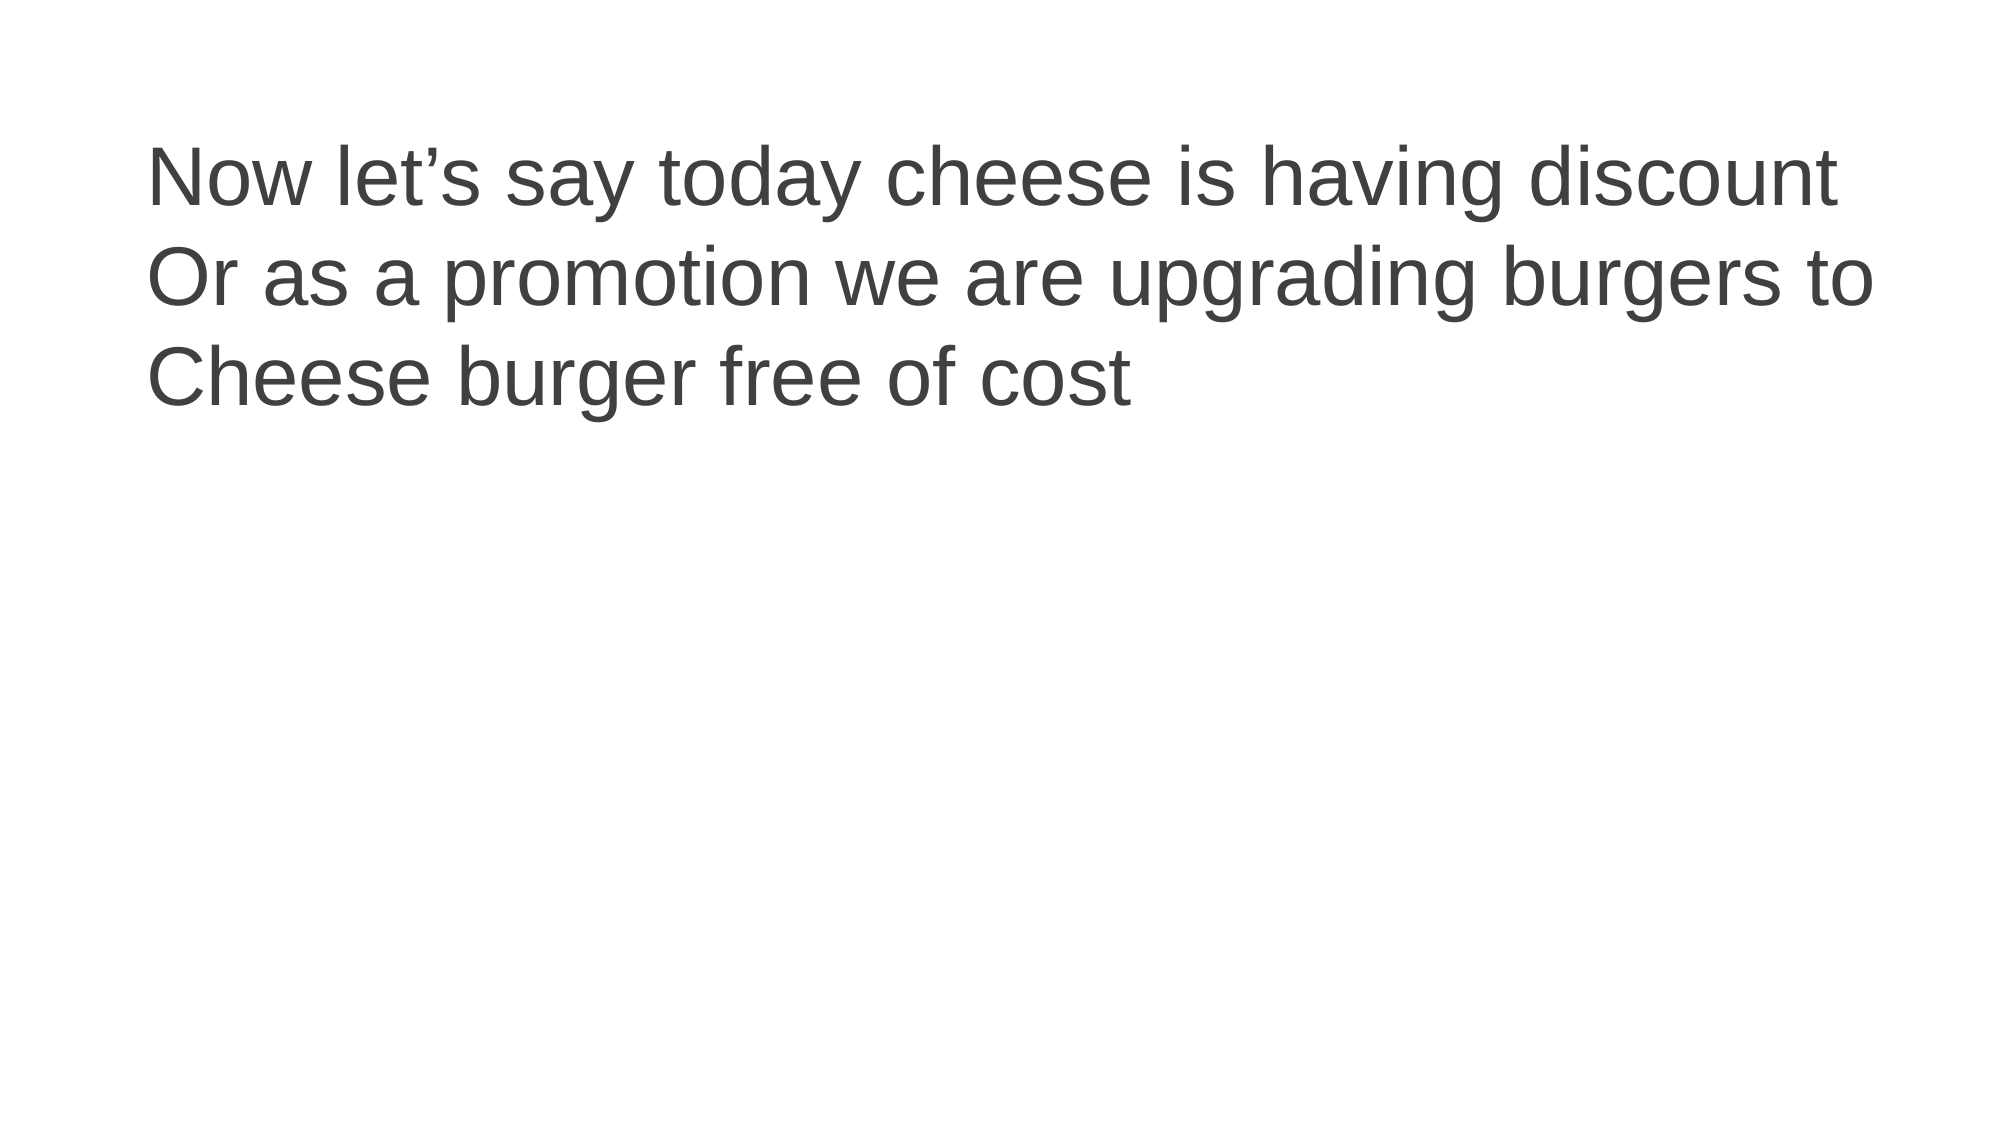

Now let’s say today cheese is having discount
Or as a promotion we are upgrading burgers to
Cheese burger free of cost